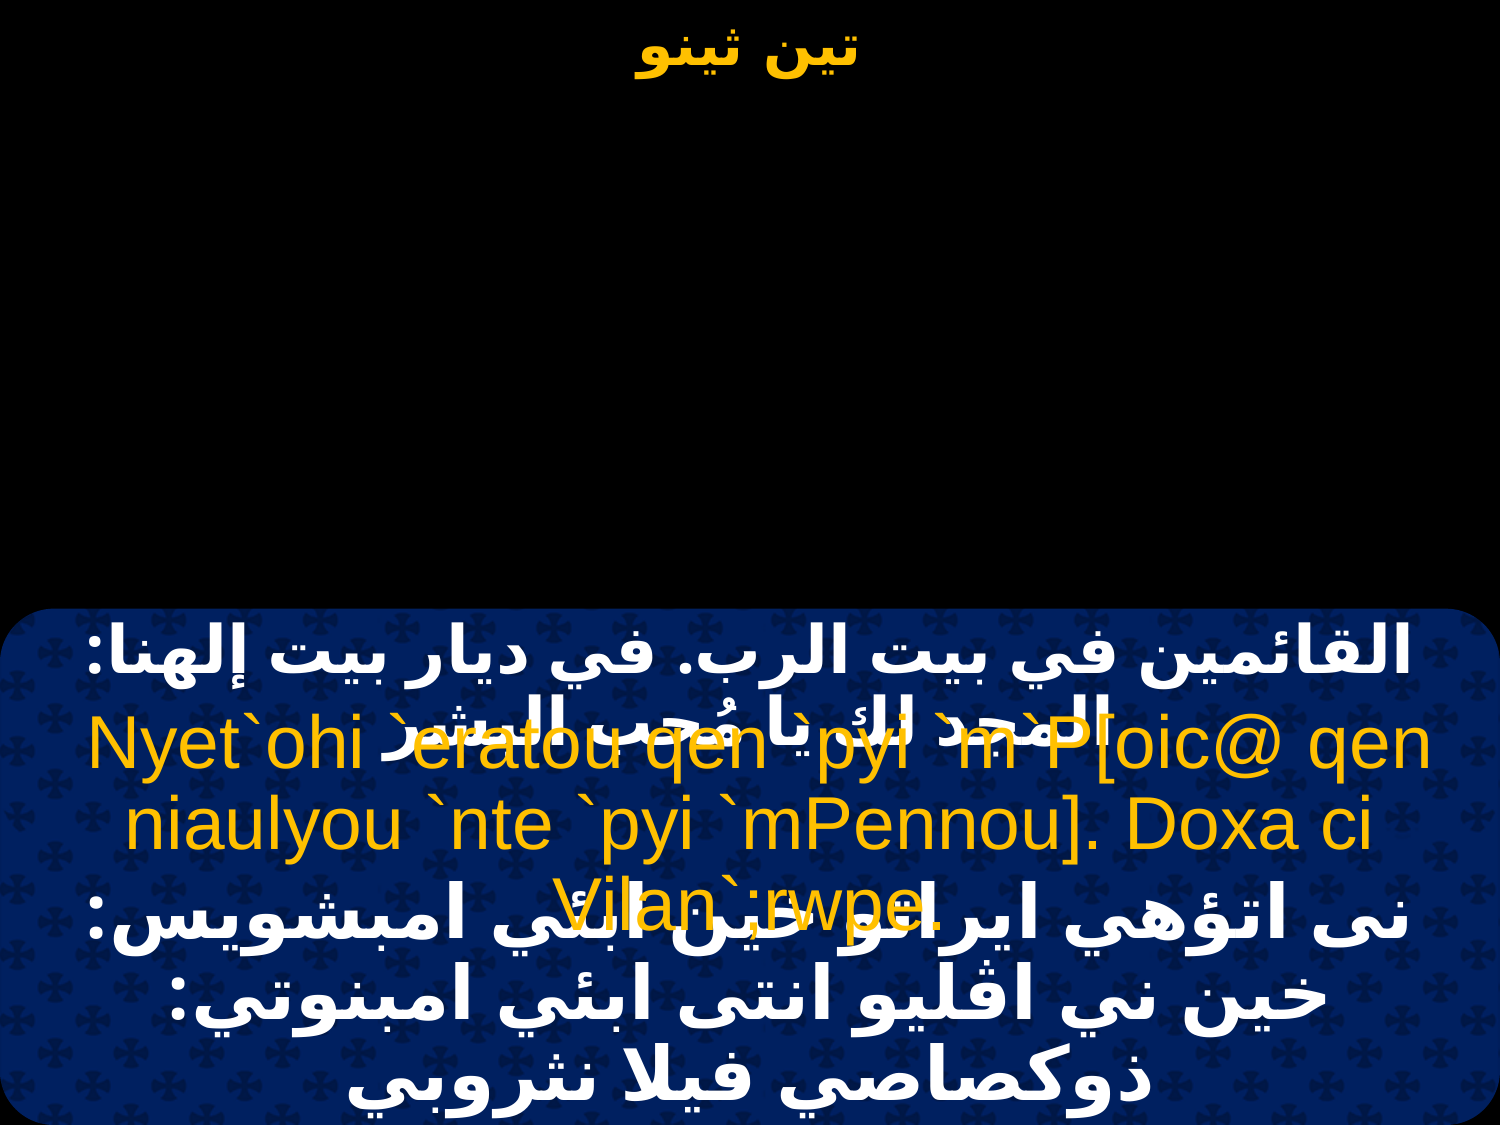

#
القائمين في بيت الرب. في ديار بيت إلهنا: المجد لك يا مُحب البشر

 Nyet`ohi `eratou qen `pyi `m`P[oic@ qen niaulyou `nte `pyi `mPennou]. Doxa ci Vilan`;rwpe.
نى اتؤهي ايراتو خين ابئي امبشويس: خين ني اڤليو انتى ابئي امبنوتي: ذوكصاصي فيلا نثروبي